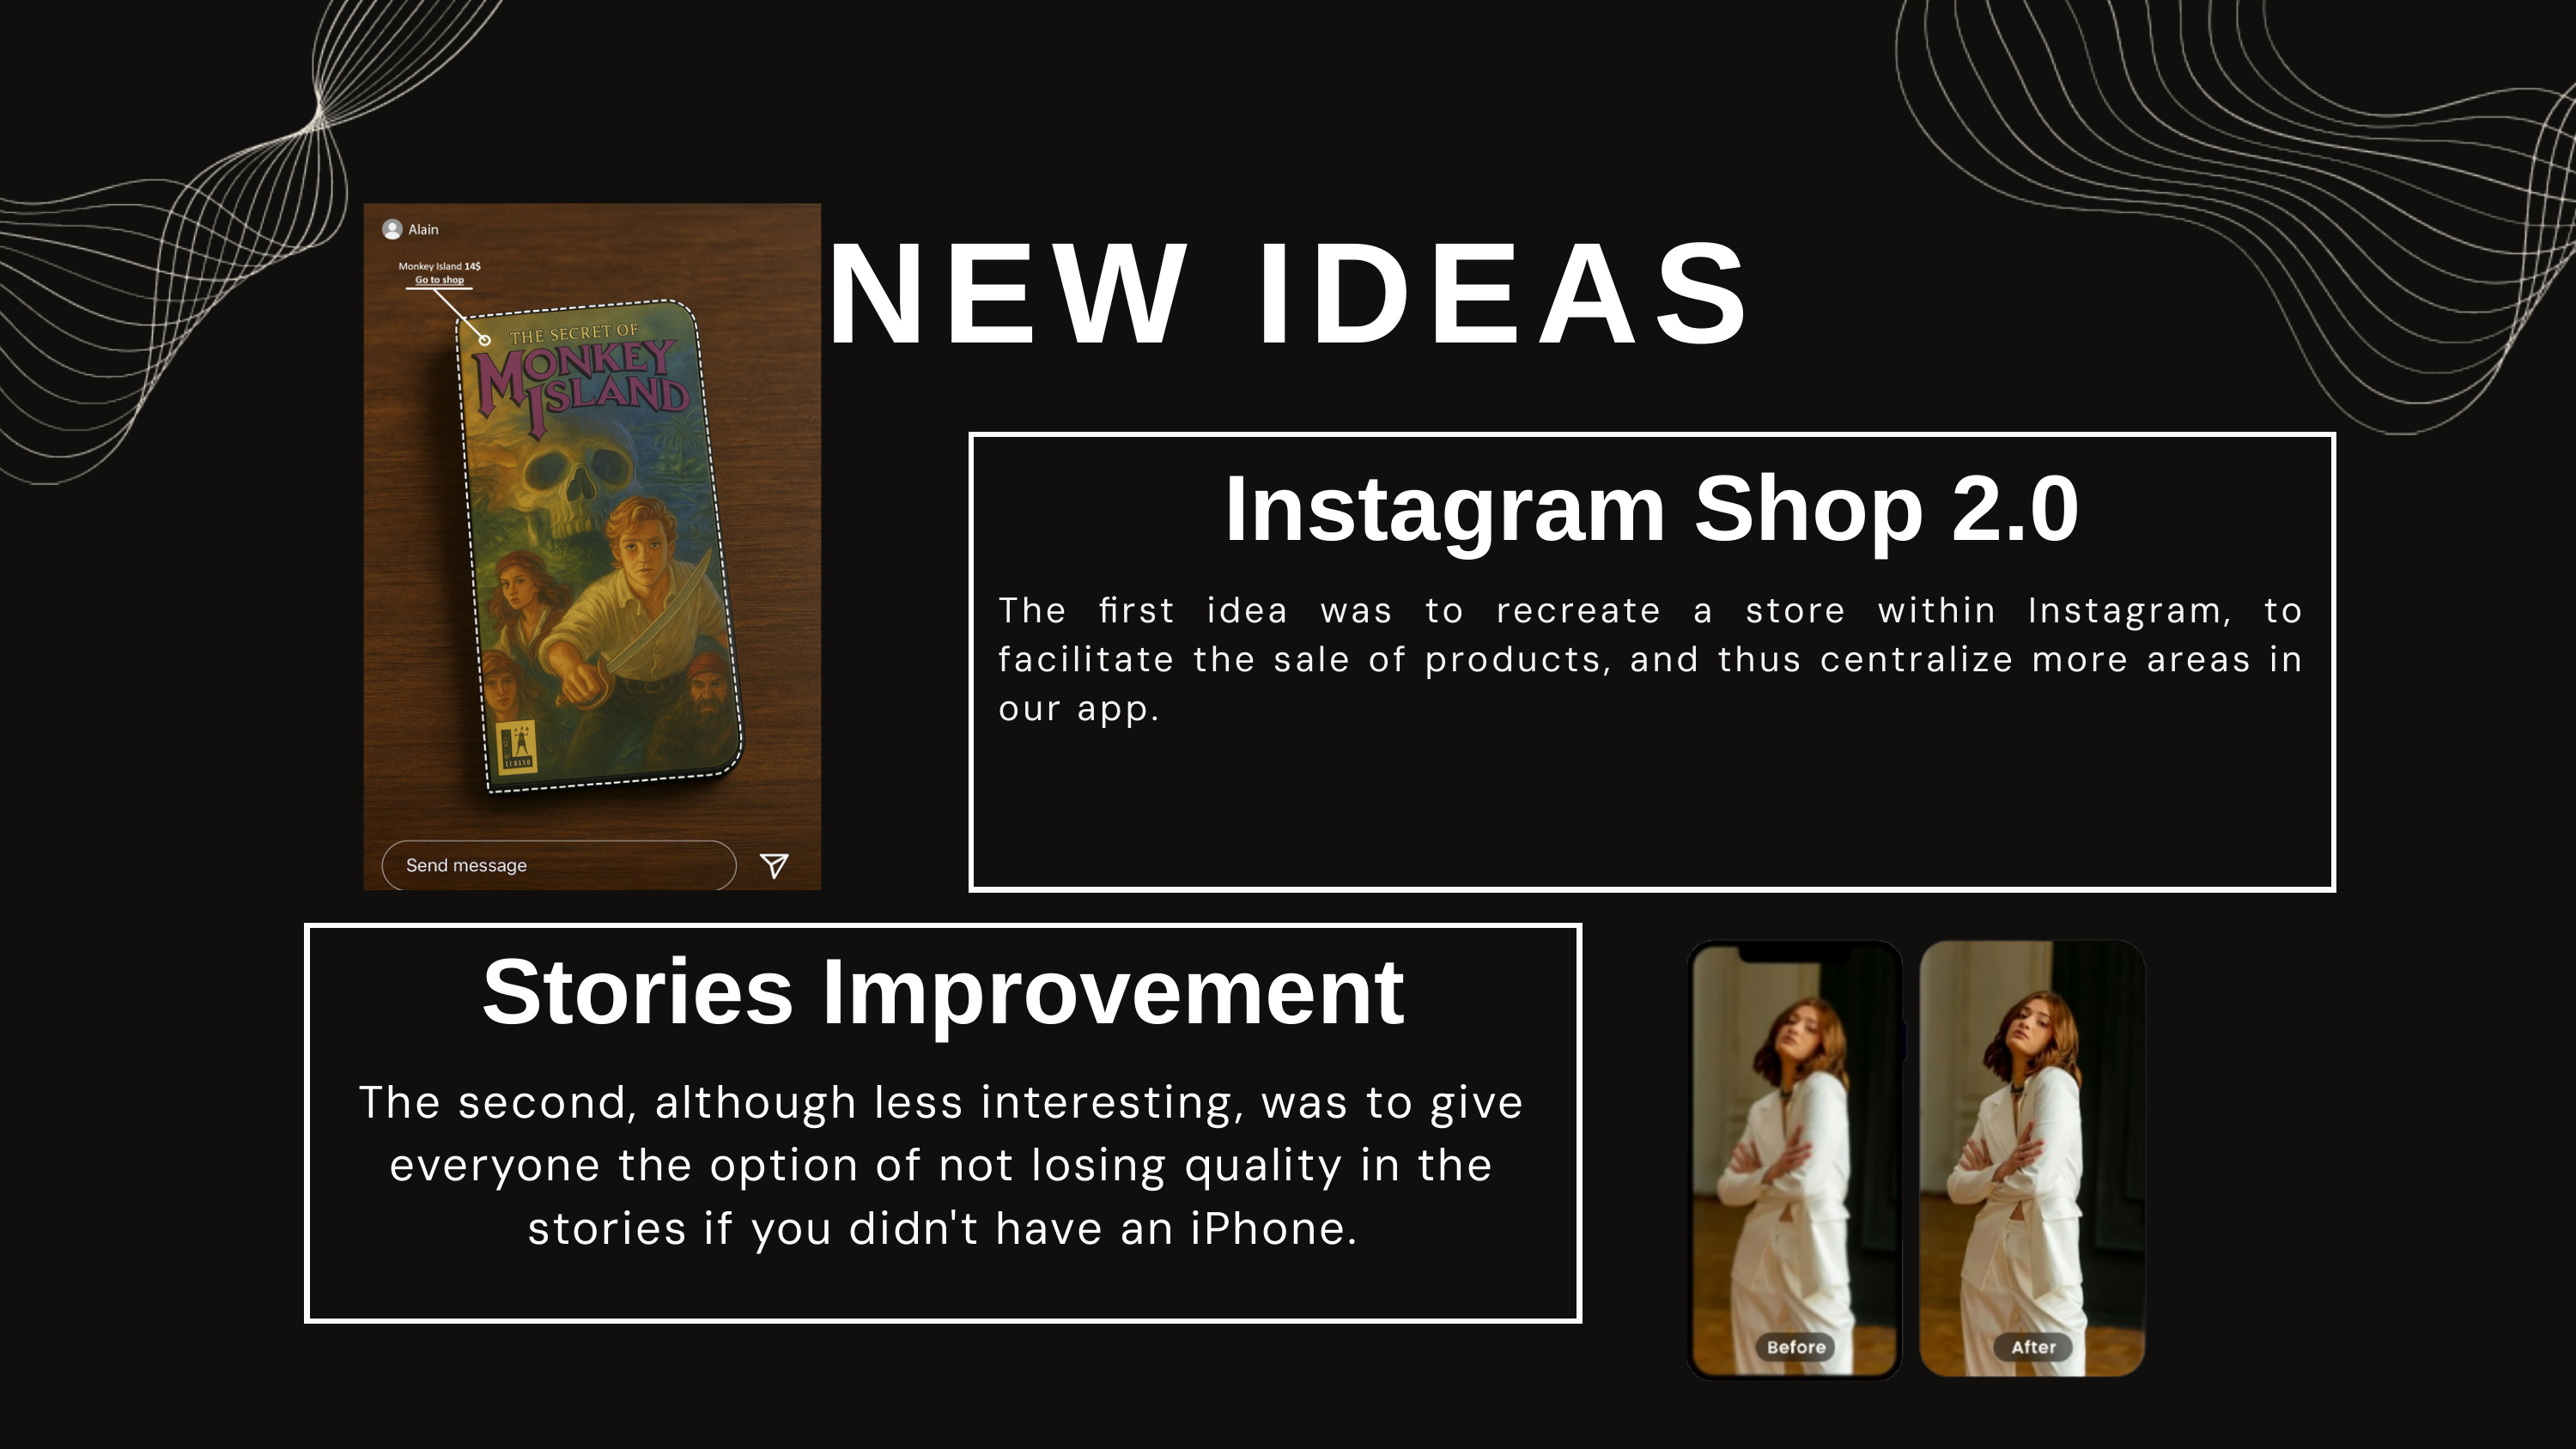

NEW IDEAS

Instagram Shop 2.0

The first idea was to recreate a store within Instagram, to facilitate the sale of products, and thus centralize more areas in our app.

Stories Improvement

The second, although less interesting, was to give everyone the option of not losing quality in the stories if you didn't have an iPhone.